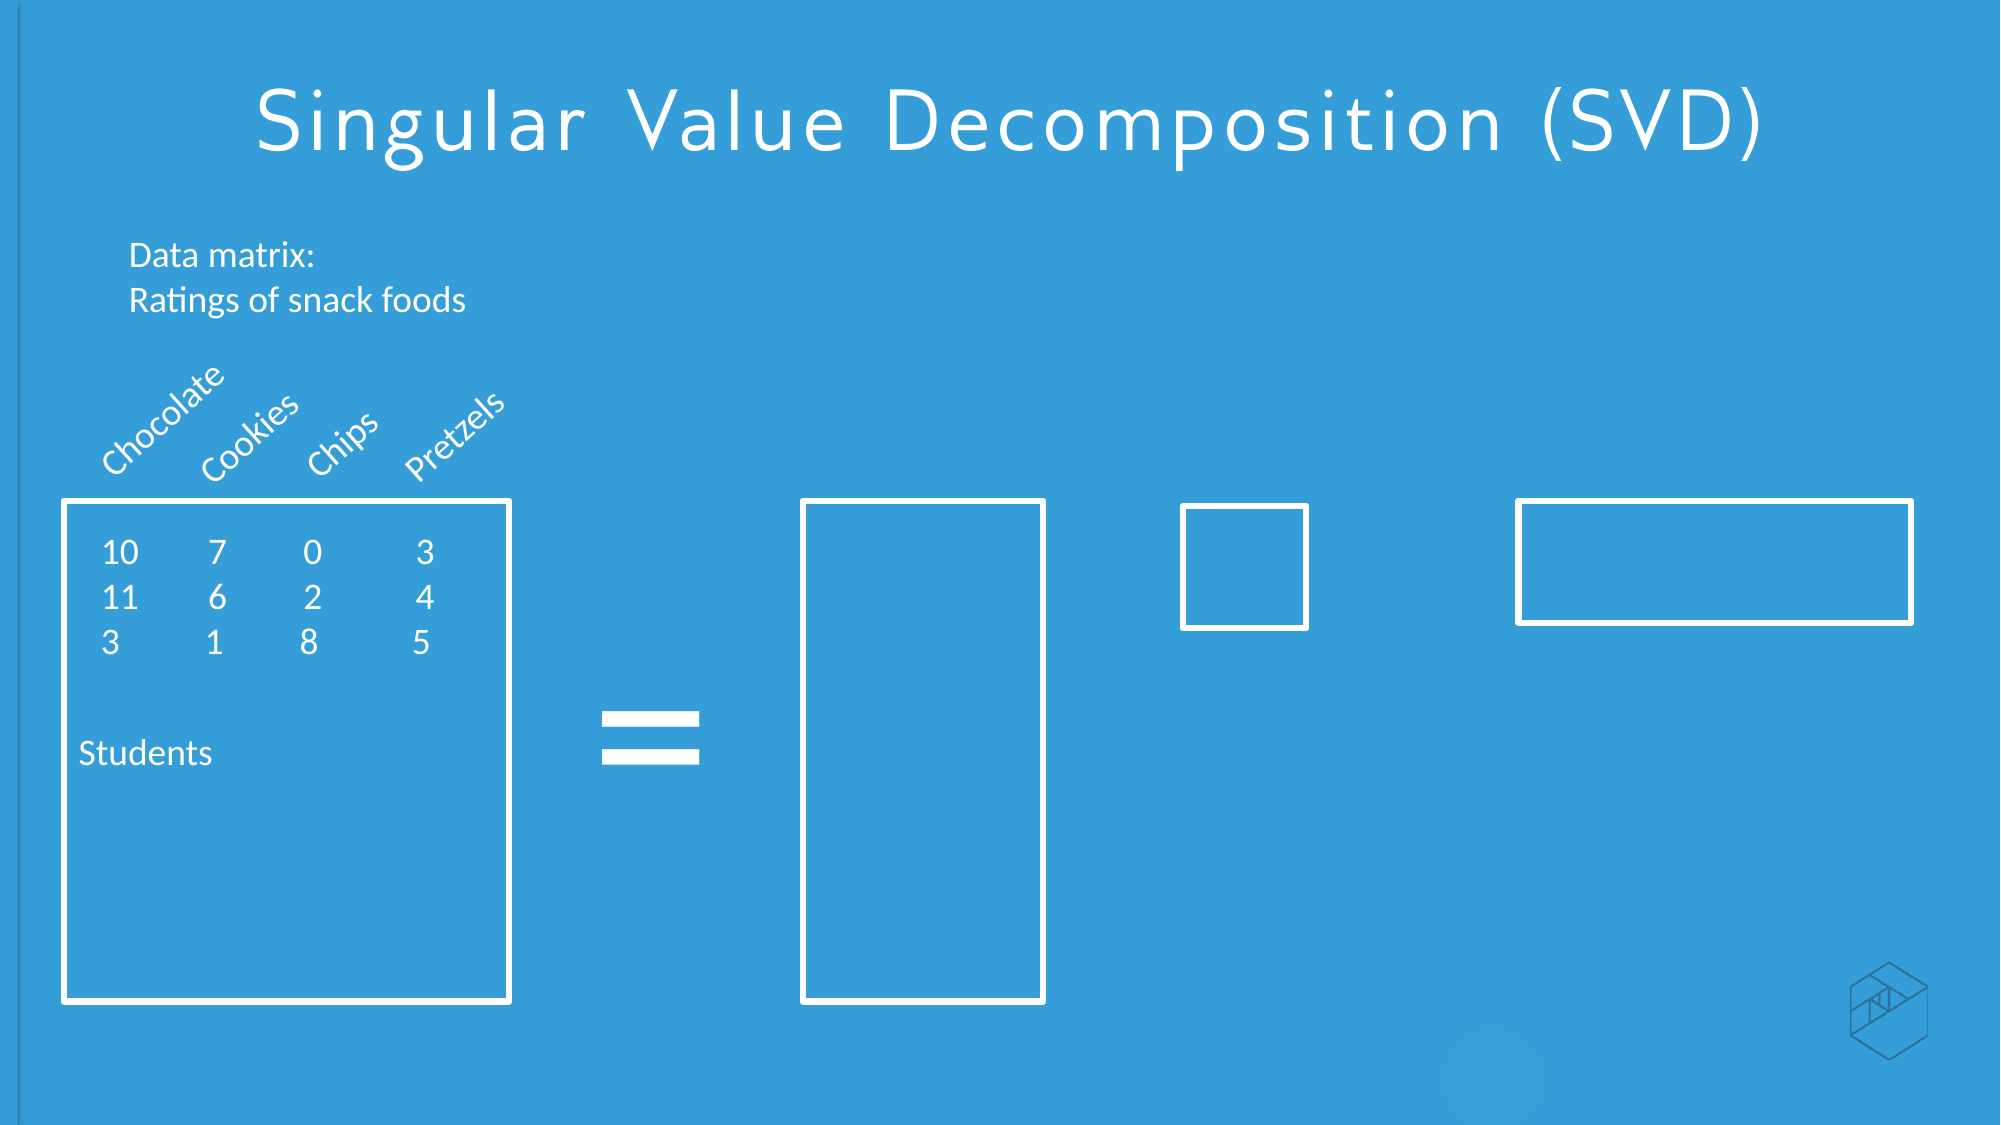

# Singular Value Decomposition (SVD)
Data matrix:
Ratings of snack foods
Chocolate
Chips
Pretzels
Cookies

      7         0           3
      6         2           4
3          1         8           5
=
Students